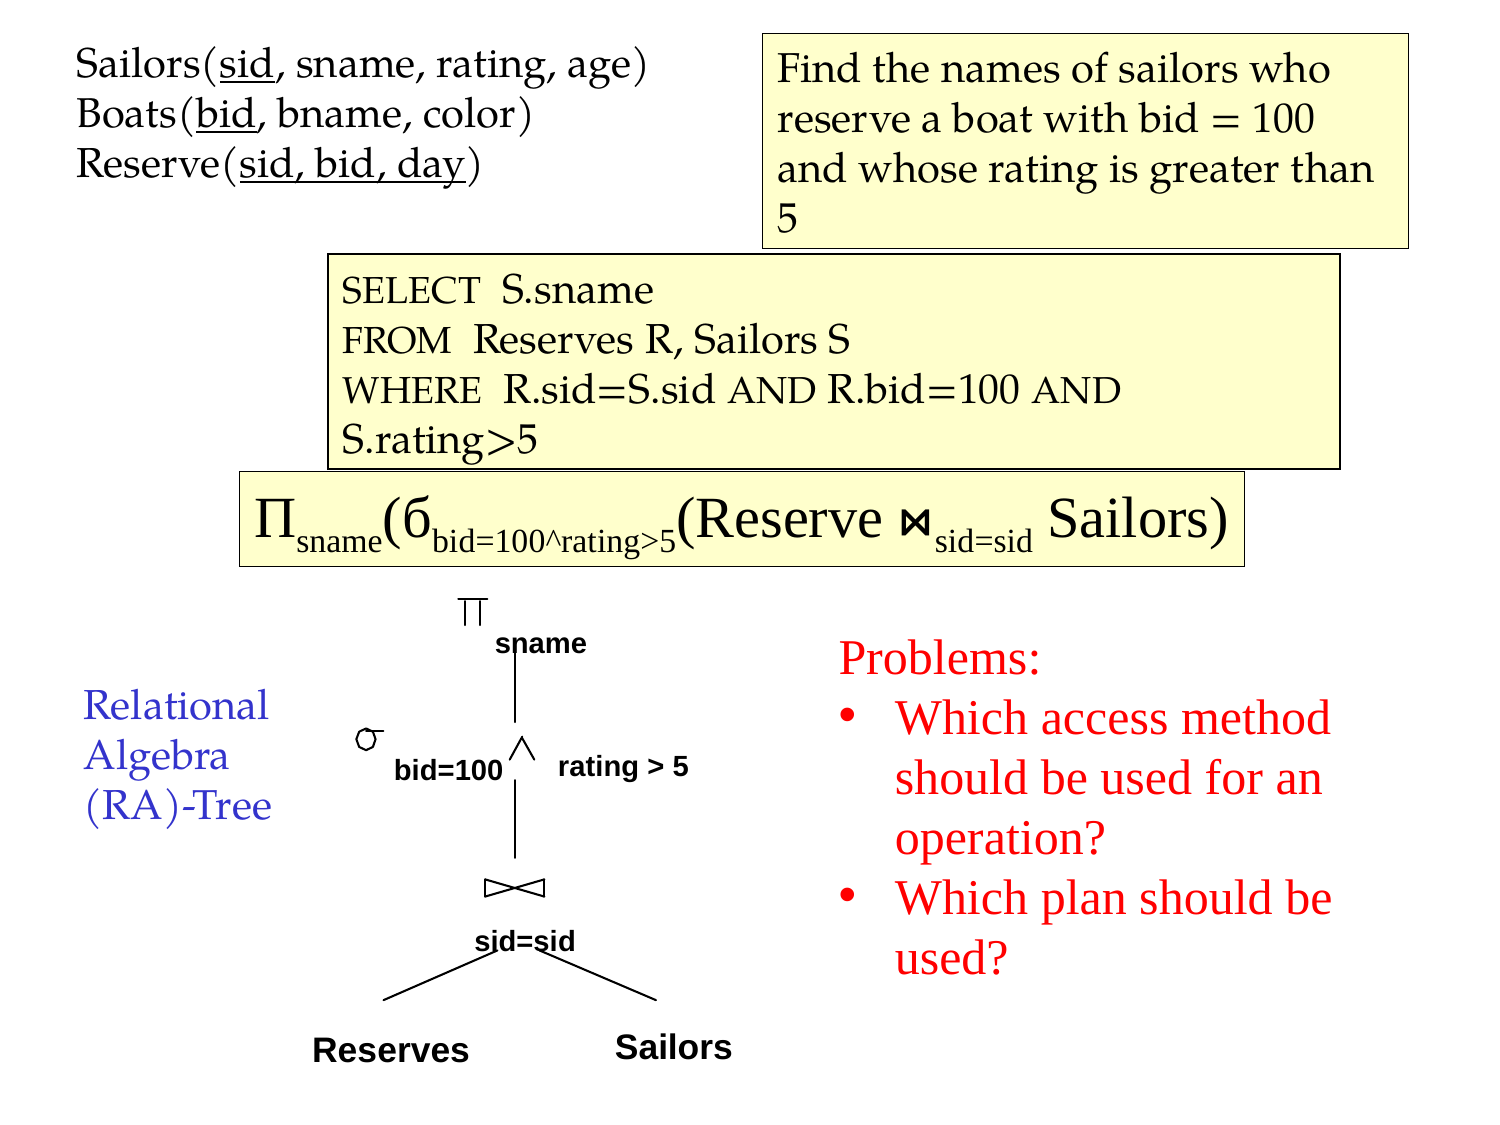

Sailors(sid, sname, rating, age)
Boats(bid, bname, color)
Reserve(sid, bid, day)
Find the names of sailors who reserve a boat with bid = 100 and whose rating is greater than 5
SELECT  S.sname
FROM  Reserves R, Sailors S
WHERE  R.sid=S.sid AND R.bid=100 AND S.rating>5
Πsname(бbid=100^rating>5(Reserve ⋈sid=sid Sailors)

sname

rating > 5
bid=100

sid=sid

Sailors
Reserves

Problems:
Which access method should be used for an operation?
Which plan should be used?

Relational Algebra (RA)-Tree